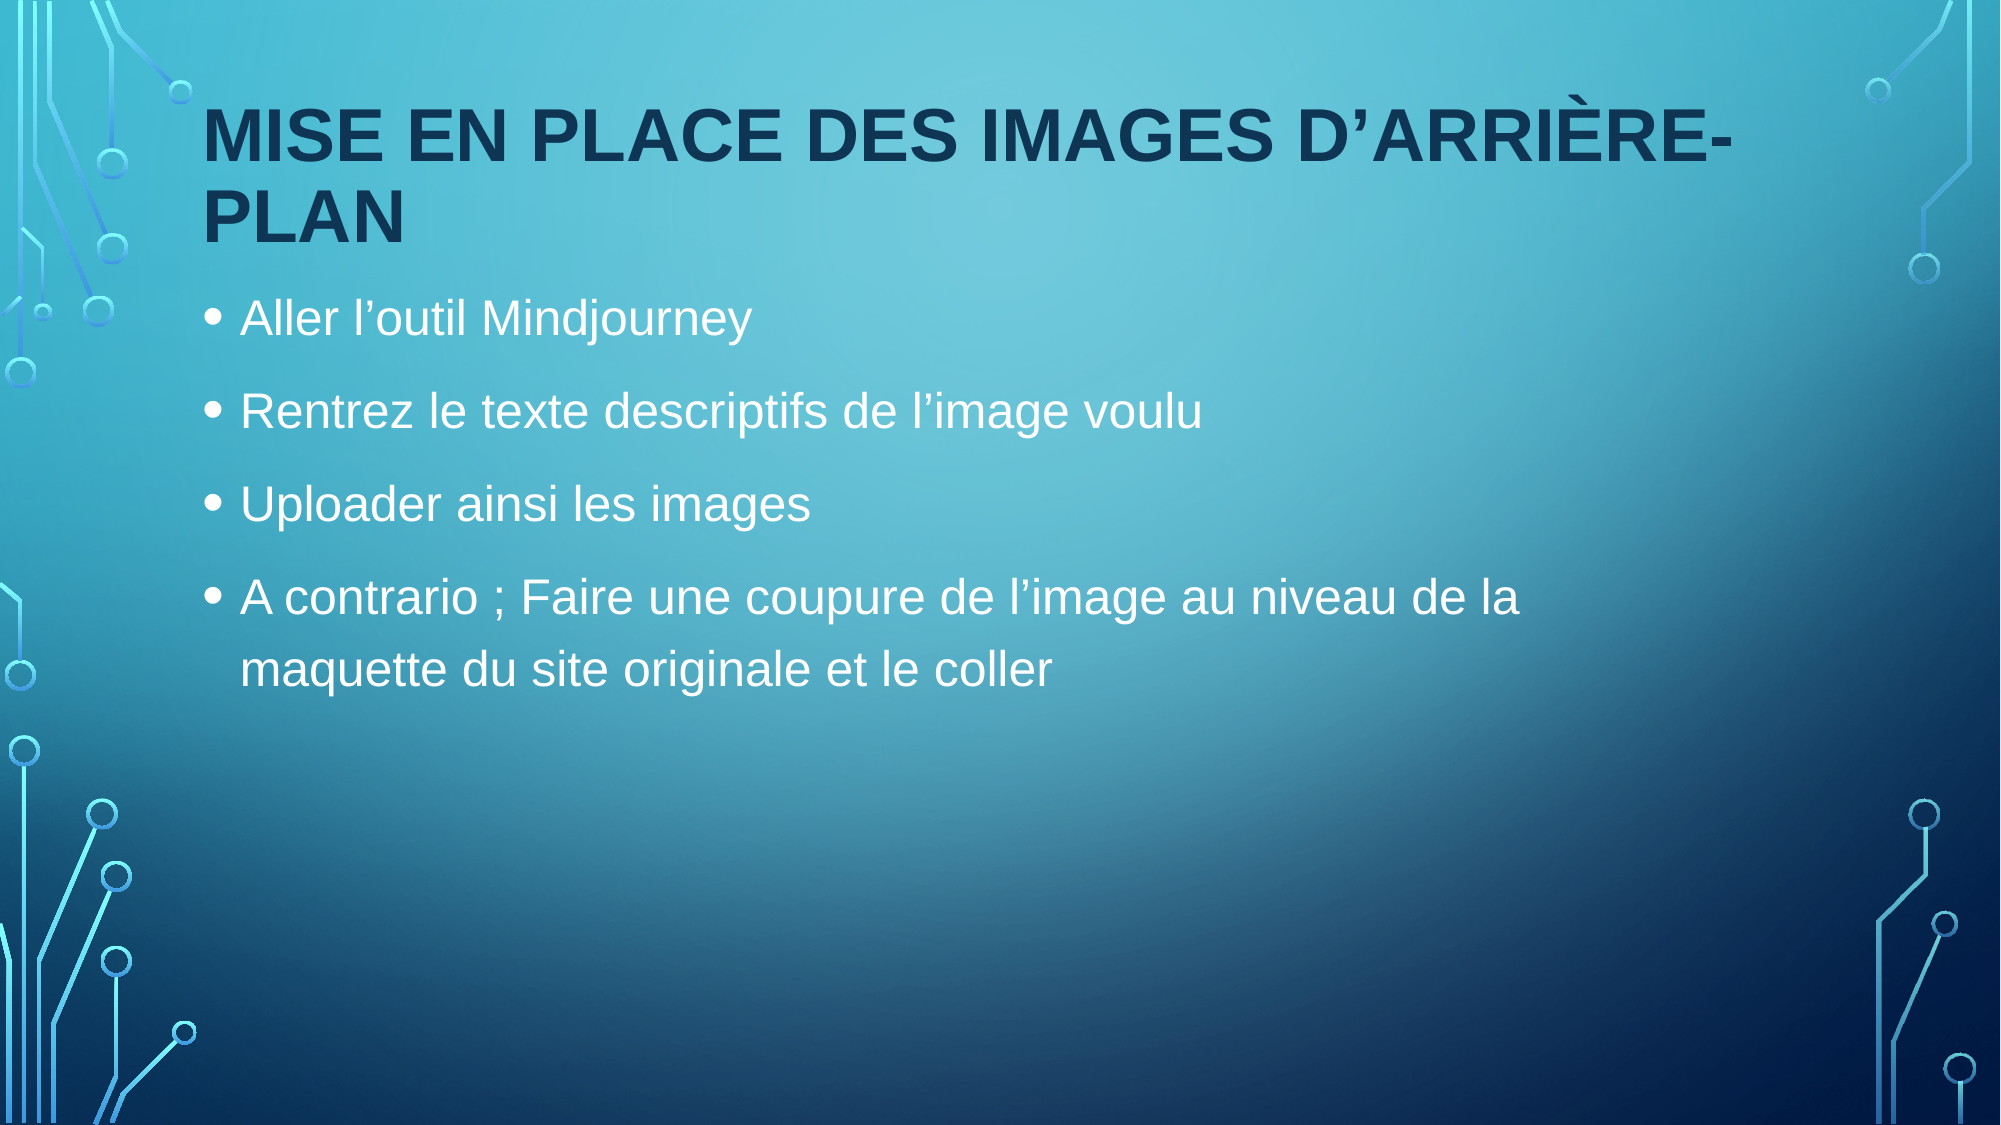

# Mise en place des images d’arrière-plan
Aller l’outil Mindjourney
Rentrez le texte descriptifs de l’image voulu
Uploader ainsi les images
A contrario ; Faire une coupure de l’image au niveau de la maquette du site originale et le coller